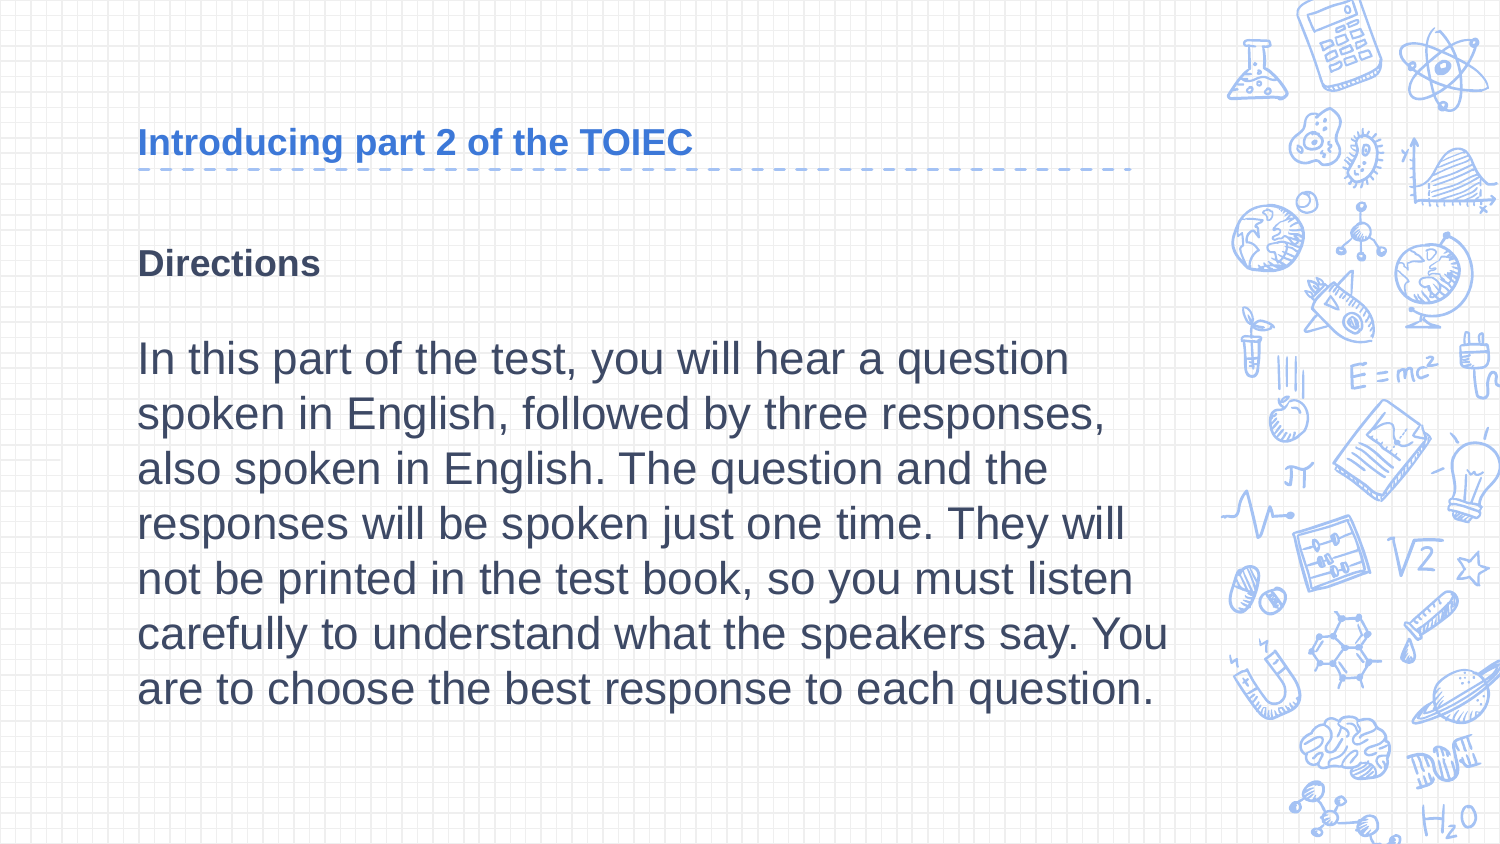

# Introducing part 2 of the TOIEC
Directions

In this part of the test, you will hear a question spoken in English, followed by three responses, also spoken in English. The question and the responses will be spoken just one time. They will not be printed in the test book, so you must listen carefully to understand what the speakers say. You are to choose the best response to each question.